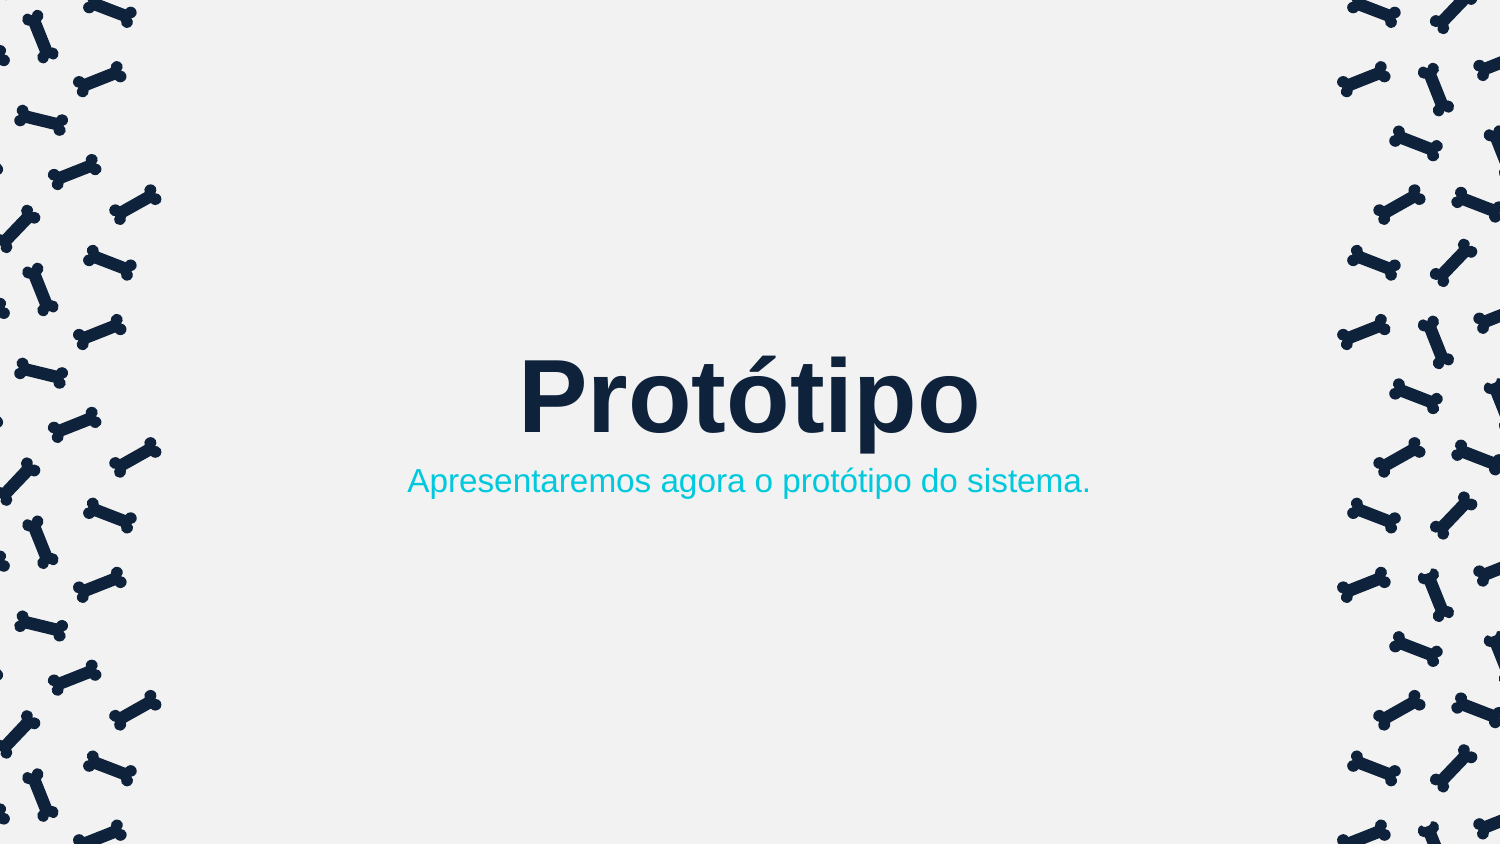

Protótipo
Apresentaremos agora o protótipo do sistema.